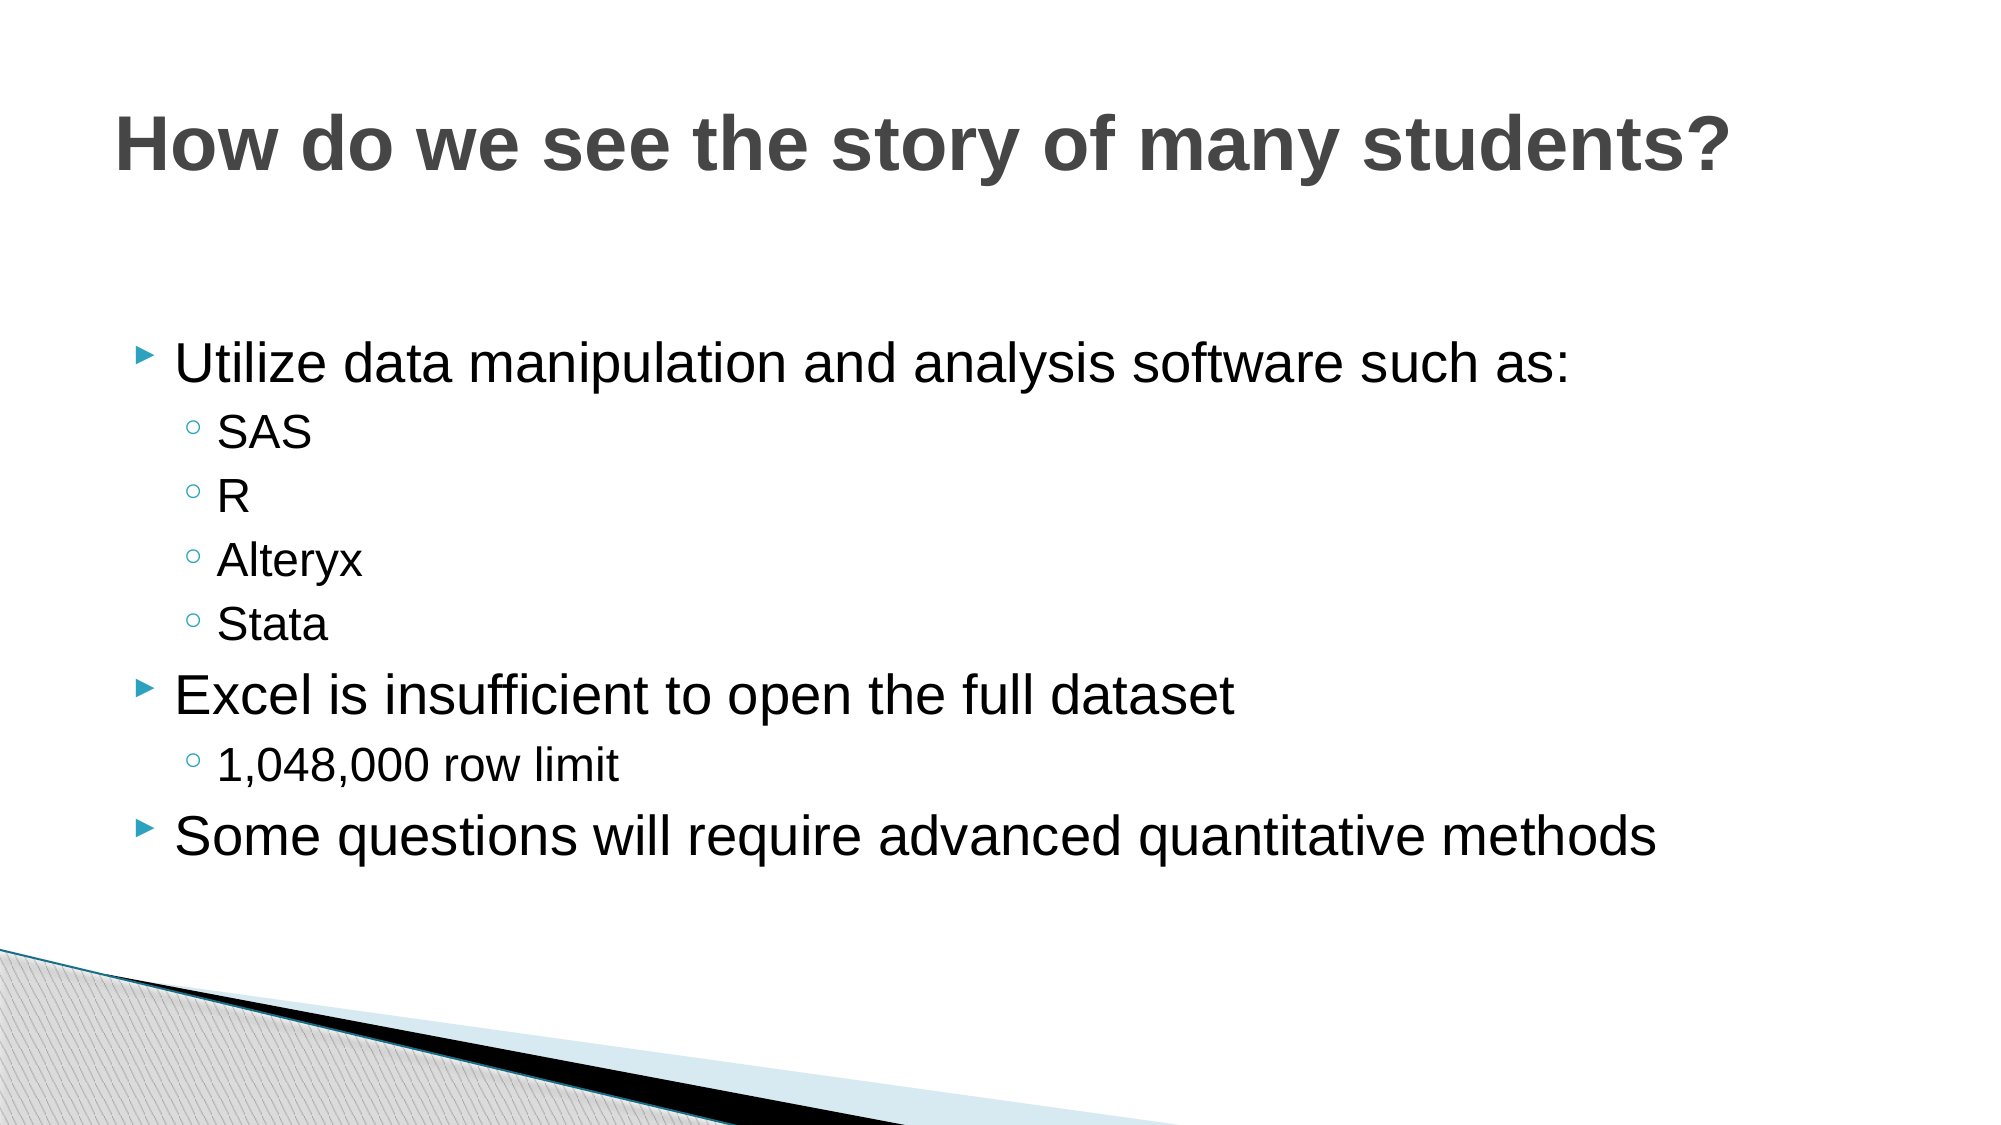

# How do we see the story of many students?

Utilize data manipulation and analysis software such as:
SAS
R
Alteryx
Stata
Excel is insufficient to open the full dataset
1,048,000 row limit
Some questions will require advanced quantitative methods